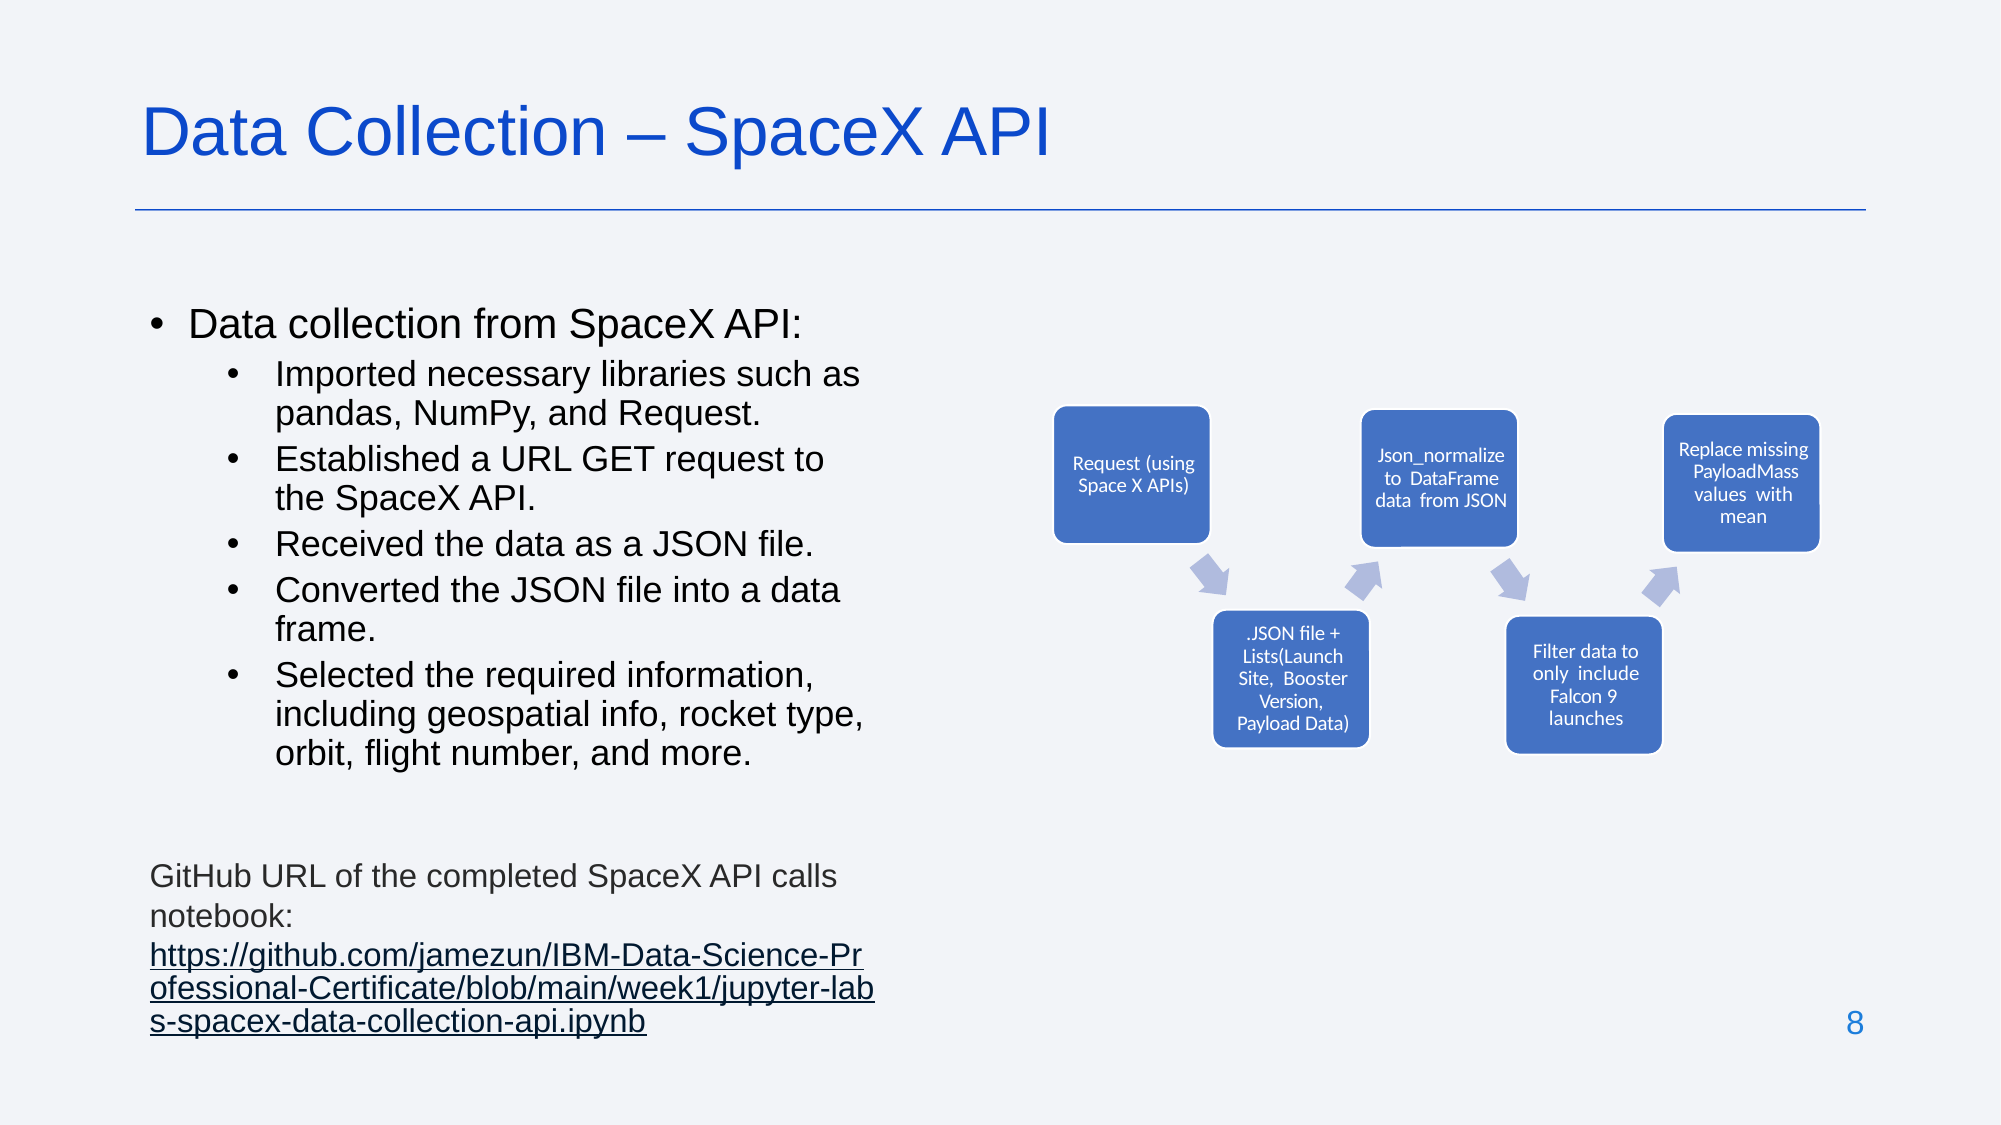

Data Collection – SpaceX API
Request (using Space X APIs)

.JSON file + Lists(Launch Site,  Booster Version,  Payload Data)

Json_normalize to  DataFrame data  from JSON

Filter data to only  include Falcon 9  launches

Replace missing  PayloadMass values  with mean
Data collection from SpaceX API:
Imported necessary libraries such as pandas, NumPy, and Request.
Established a URL GET request to the SpaceX API.
Received the data as a JSON file.
Converted the JSON file into a data frame.
Selected the required information, including geospatial info, rocket type, orbit, flight number, and more.

GitHub URL of the completed SpaceX API calls notebook: https://github.com/jamezun/IBM-Data-Science-Professional-Certificate/blob/main/week1/jupyter-labs-spacex-data-collection-api.ipynb

8